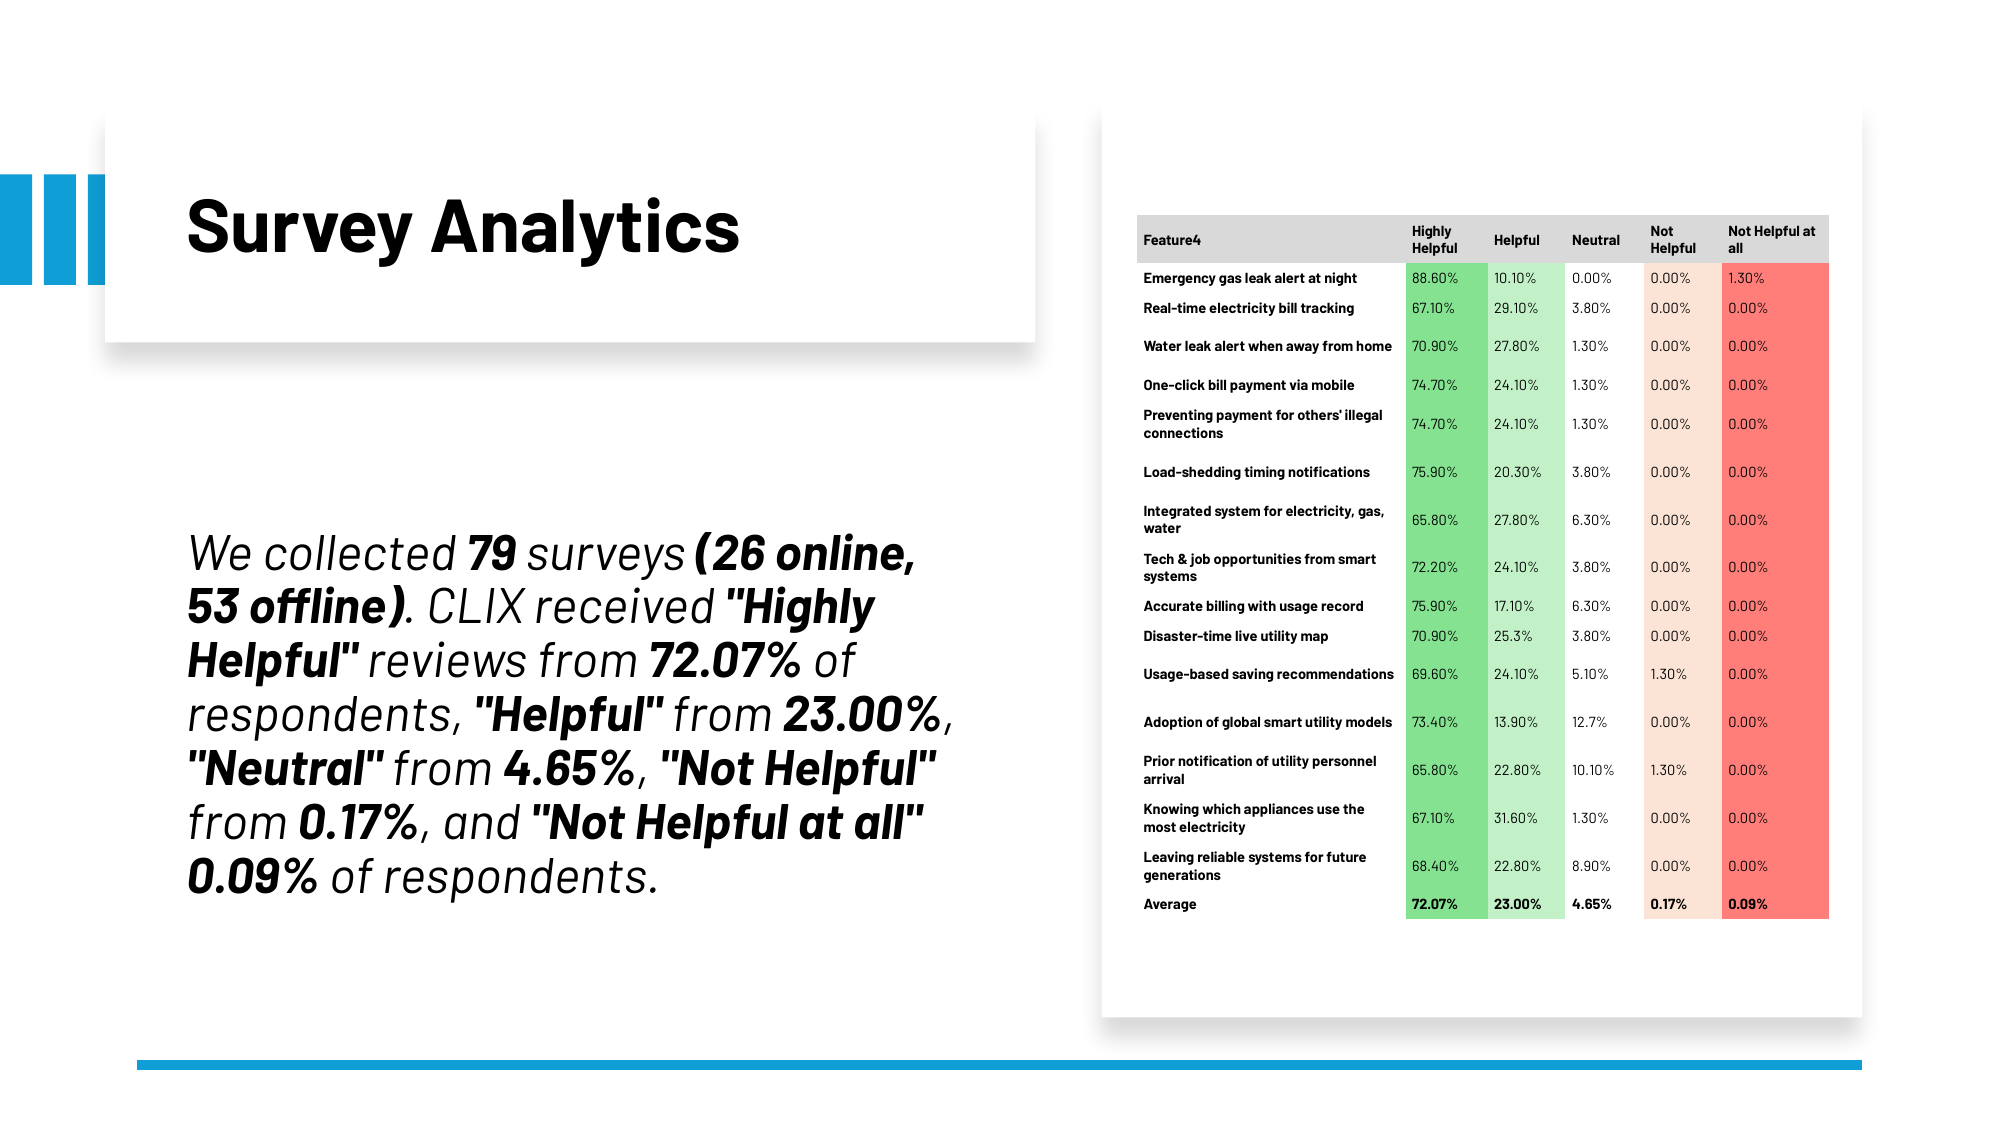

# Survey Analytics

| Feature4 | Highly Helpful | Helpful | Neutral | Not Helpful | Not Helpful at all |
| --- | --- | --- | --- | --- | --- |
| Emergency gas leak alert at night | 88.60% | 10.10% | 0.00% | 0.00% | 1.30% |
| Real-time electricity bill tracking | 67.10% | 29.10% | 3.80% | 0.00% | 0.00% |
| Water leak alert when away from home | 70.90% | 27.80% | 1.30% | 0.00% | 0.00% |
| One-click bill payment via mobile | 74.70% | 24.10% | 1.30% | 0.00% | 0.00% |
| Preventing payment for others' illegal connections | 74.70% | 24.10% | 1.30% | 0.00% | 0.00% |
| Load-shedding timing notifications | 75.90% | 20.30% | 3.80% | 0.00% | 0.00% |
| Integrated system for electricity, gas, water | 65.80% | 27.80% | 6.30% | 0.00% | 0.00% |
| Tech & job opportunities from smart systems | 72.20% | 24.10% | 3.80% | 0.00% | 0.00% |
| Accurate billing with usage record | 75.90% | 17.10% | 6.30% | 0.00% | 0.00% |
| Disaster-time live utility map | 70.90% | 25.3% | 3.80% | 0.00% | 0.00% |
| Usage-based saving recommendations | 69.60% | 24.10% | 5.10% | 1.30% | 0.00% |
| Adoption of global smart utility models | 73.40% | 13.90% | 12.7% | 0.00% | 0.00% |
| Prior notification of utility personnel arrival | 65.80% | 22.80% | 10.10% | 1.30% | 0.00% |
| Knowing which appliances use the most electricity | 67.10% | 31.60% | 1.30% | 0.00% | 0.00% |
| Leaving reliable systems for future generations | 68.40% | 22.80% | 8.90% | 0.00% | 0.00% |
| Average | 72.07% | 23.00% | 4.65% | 0.17% | 0.09% |
We collected 79 surveys (26 online, 53 offline). CLIX received "Highly Helpful" reviews from 72.07% of respondents, "Helpful" from 23.00%, "Neutral" from 4.65%, "Not Helpful" from 0.17%, and "Not Helpful at all"  0.09% of respondents.